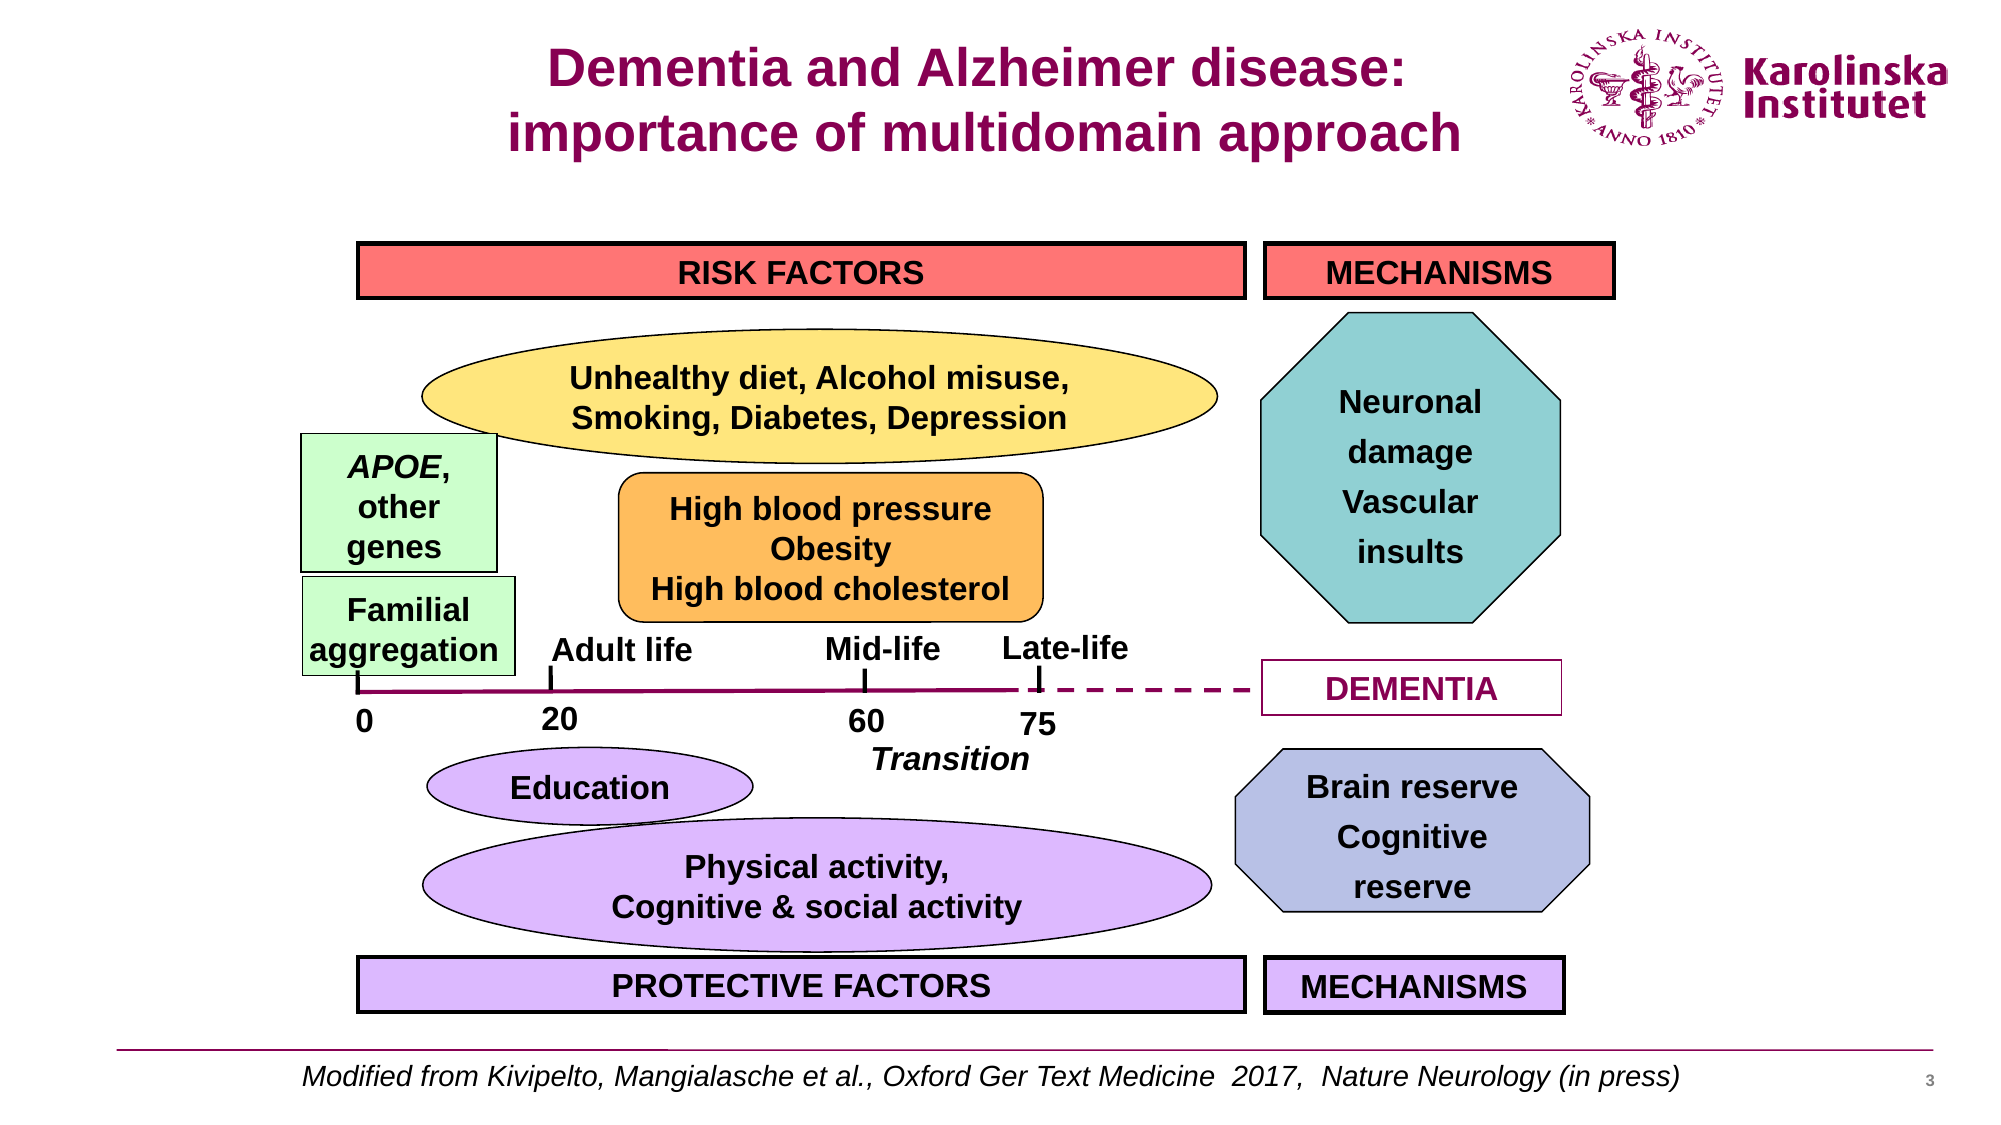

Dementia and Alzheimer disease:
importance of multidomain approach

RISK FACTORS
MECHANISMS
Neuronal damage
Vascular insults
Unhealthy diet, Alcohol misuse,
Smoking, Diabetes, Depression
APOE,
other genes
High blood pressure
Obesity
High blood cholesterol
Familial aggregation
Late-life
Mid-life
Adult life
DEMENTIA

20

0
60
75
Transition
Education
Brain reserve
Cognitive reserve
Physical activity,
Cognitive & social activity
PROTECTIVE FACTORS
MECHANISMS
Modified from Kivipelto, Mangialasche et al., Oxford Ger Text Medicine  2017,  Nature Neurology (in press)
3